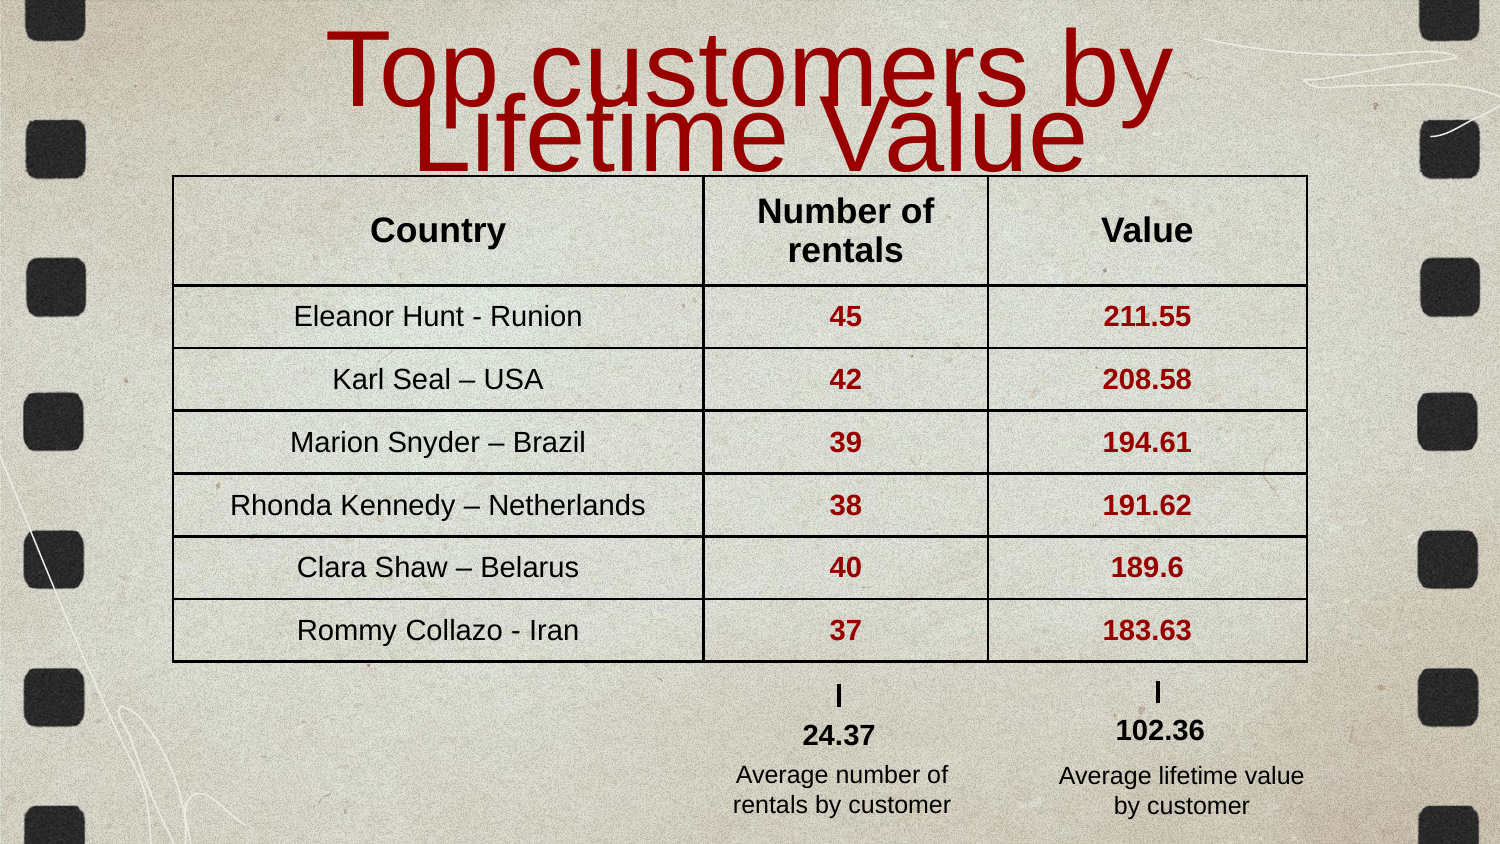

# Top customers by Lifetime Value
| Country | Number of rentals | Value |
| --- | --- | --- |
| Eleanor Hunt - Runion | 45 | 211.55 |
| Karl Seal – USA | 42 | 208.58 |
| Marion Snyder – Brazil | 39 | 194.61 |
| Rhonda Kennedy – Netherlands | 38 | 191.62 |
| Clara Shaw – Belarus | 40 | 189.6 |
| Rommy Collazo - Iran | 37 | 183.63 |

102.36
24.37
Average number of rentals by customer

Average lifetime value by customer